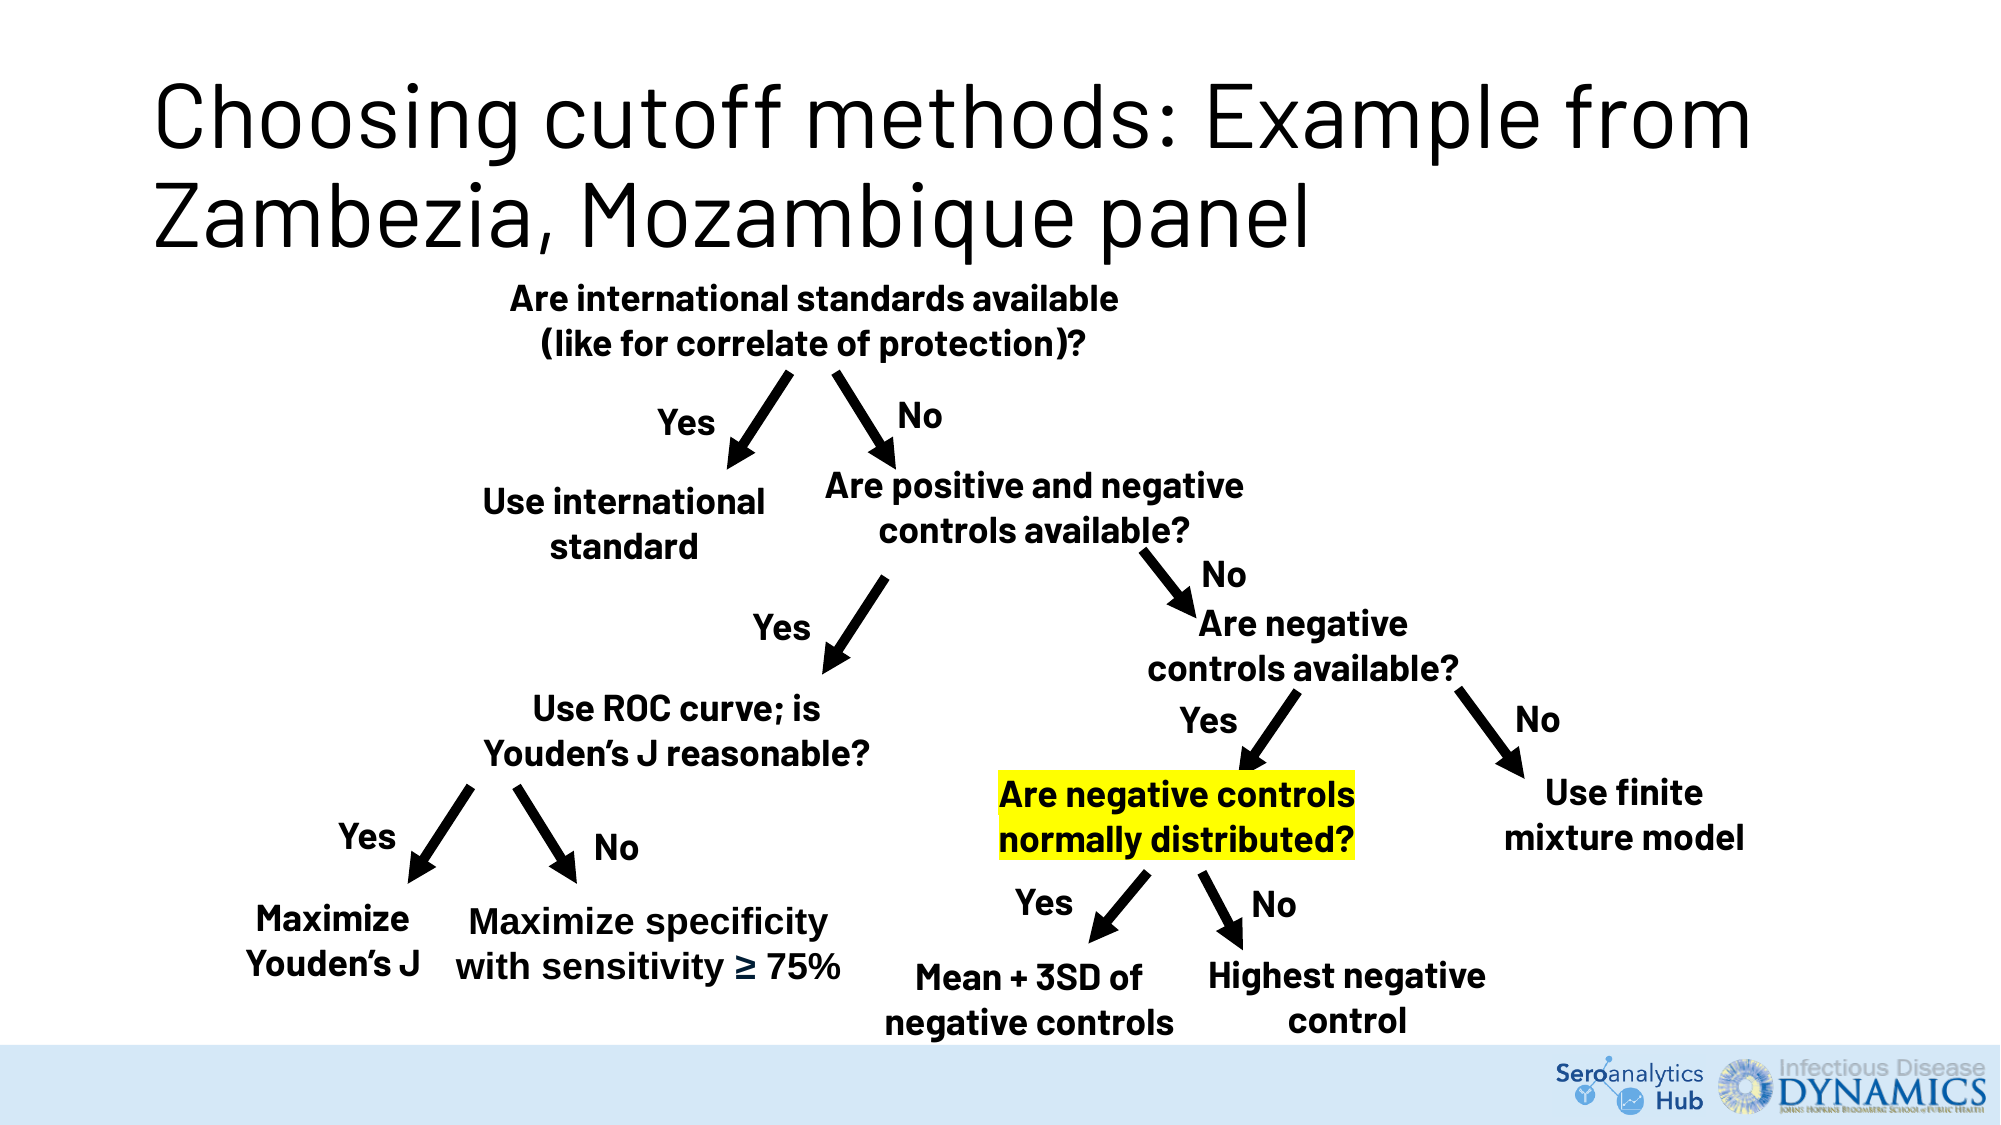

# Choosing cutoff methods: Example from Zambezia, Mozambique panel
Are international standards available (like for correlate of protection)?
No
Yes
Are positive and negative controls available?
Use international standard
No
Are negative controls available?
Yes
Use ROC curve; is Youden’s J reasonable?
No
Yes
Use finite mixture model
Are negative controls normally distributed?
Yes
No
Yes
No
Maximize Youden’s J
Maximize specificity with sensitivity ≥ 75%

Highest negative control
Mean + 3SD of negative controls